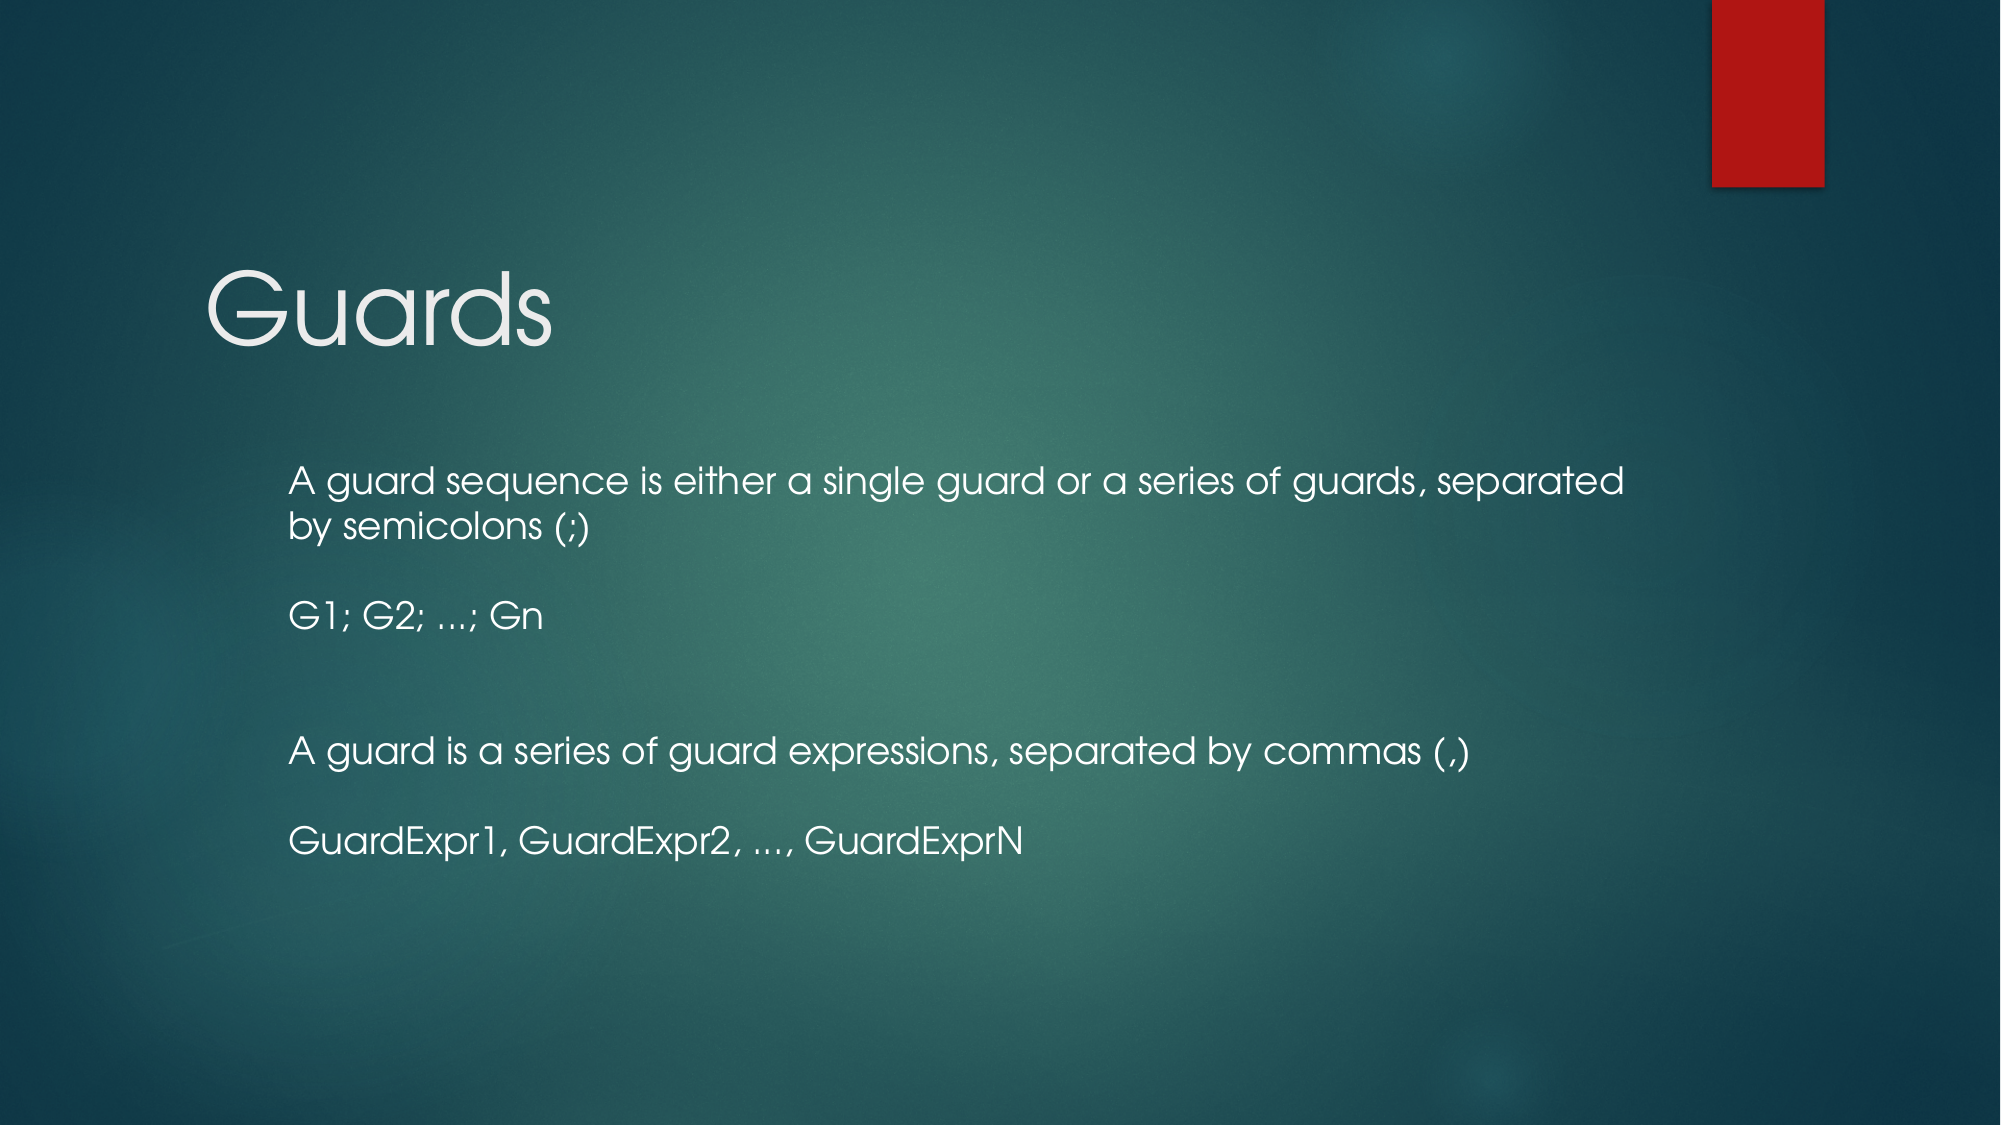

# Guards
A guard sequence is either a single guard or a series of guards, separated
by semicolons (;)

G1; G2; ...; Gn

A guard is a series of guard expressions, separated by commas (,)

GuardExpr1, GuardExpr2, ..., GuardExprN